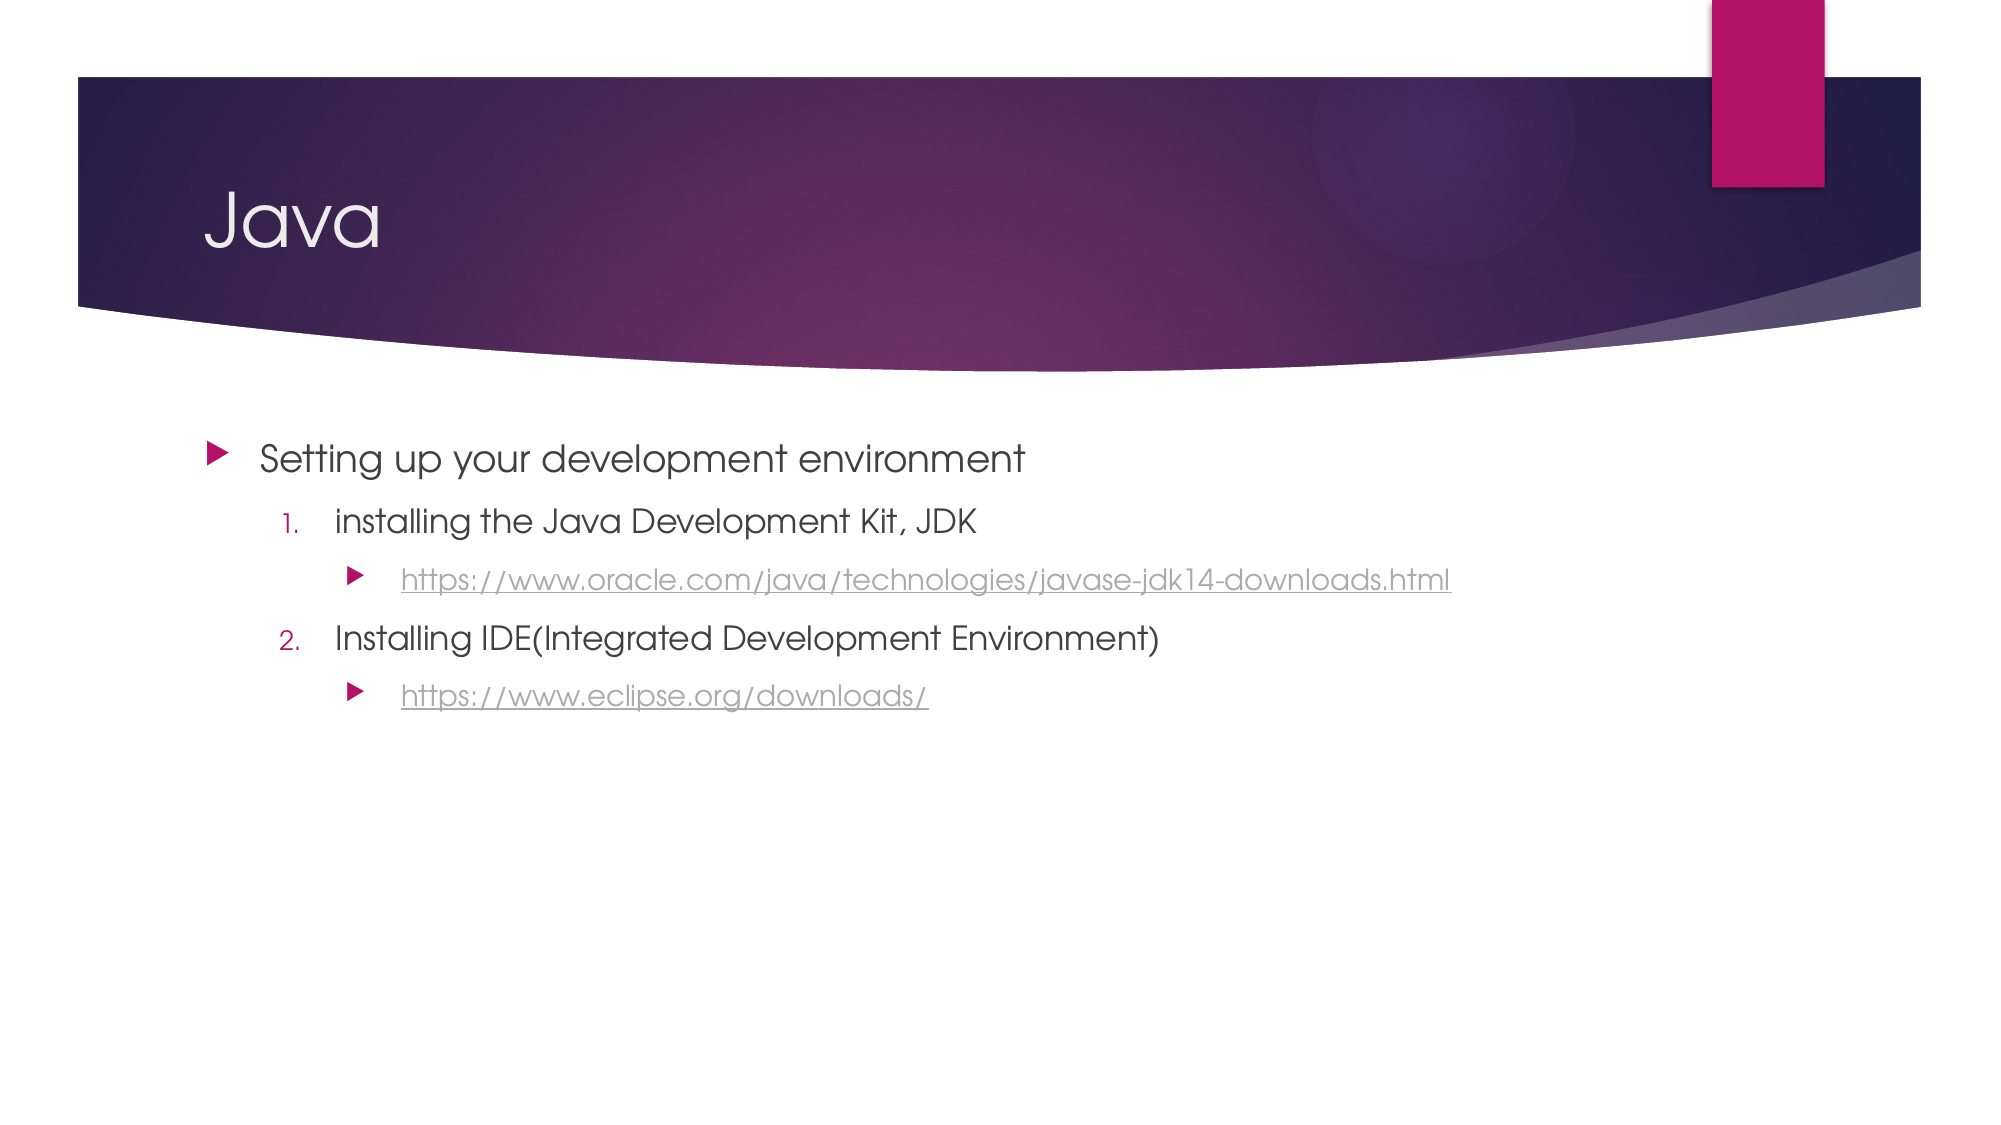

# Java
Setting up your development environment
installing the Java Development Kit, JDK
https://www.oracle.com/java/technologies/javase-jdk14-downloads.html
Installing IDE(Integrated Development Environment)
https://www.eclipse.org/downloads/